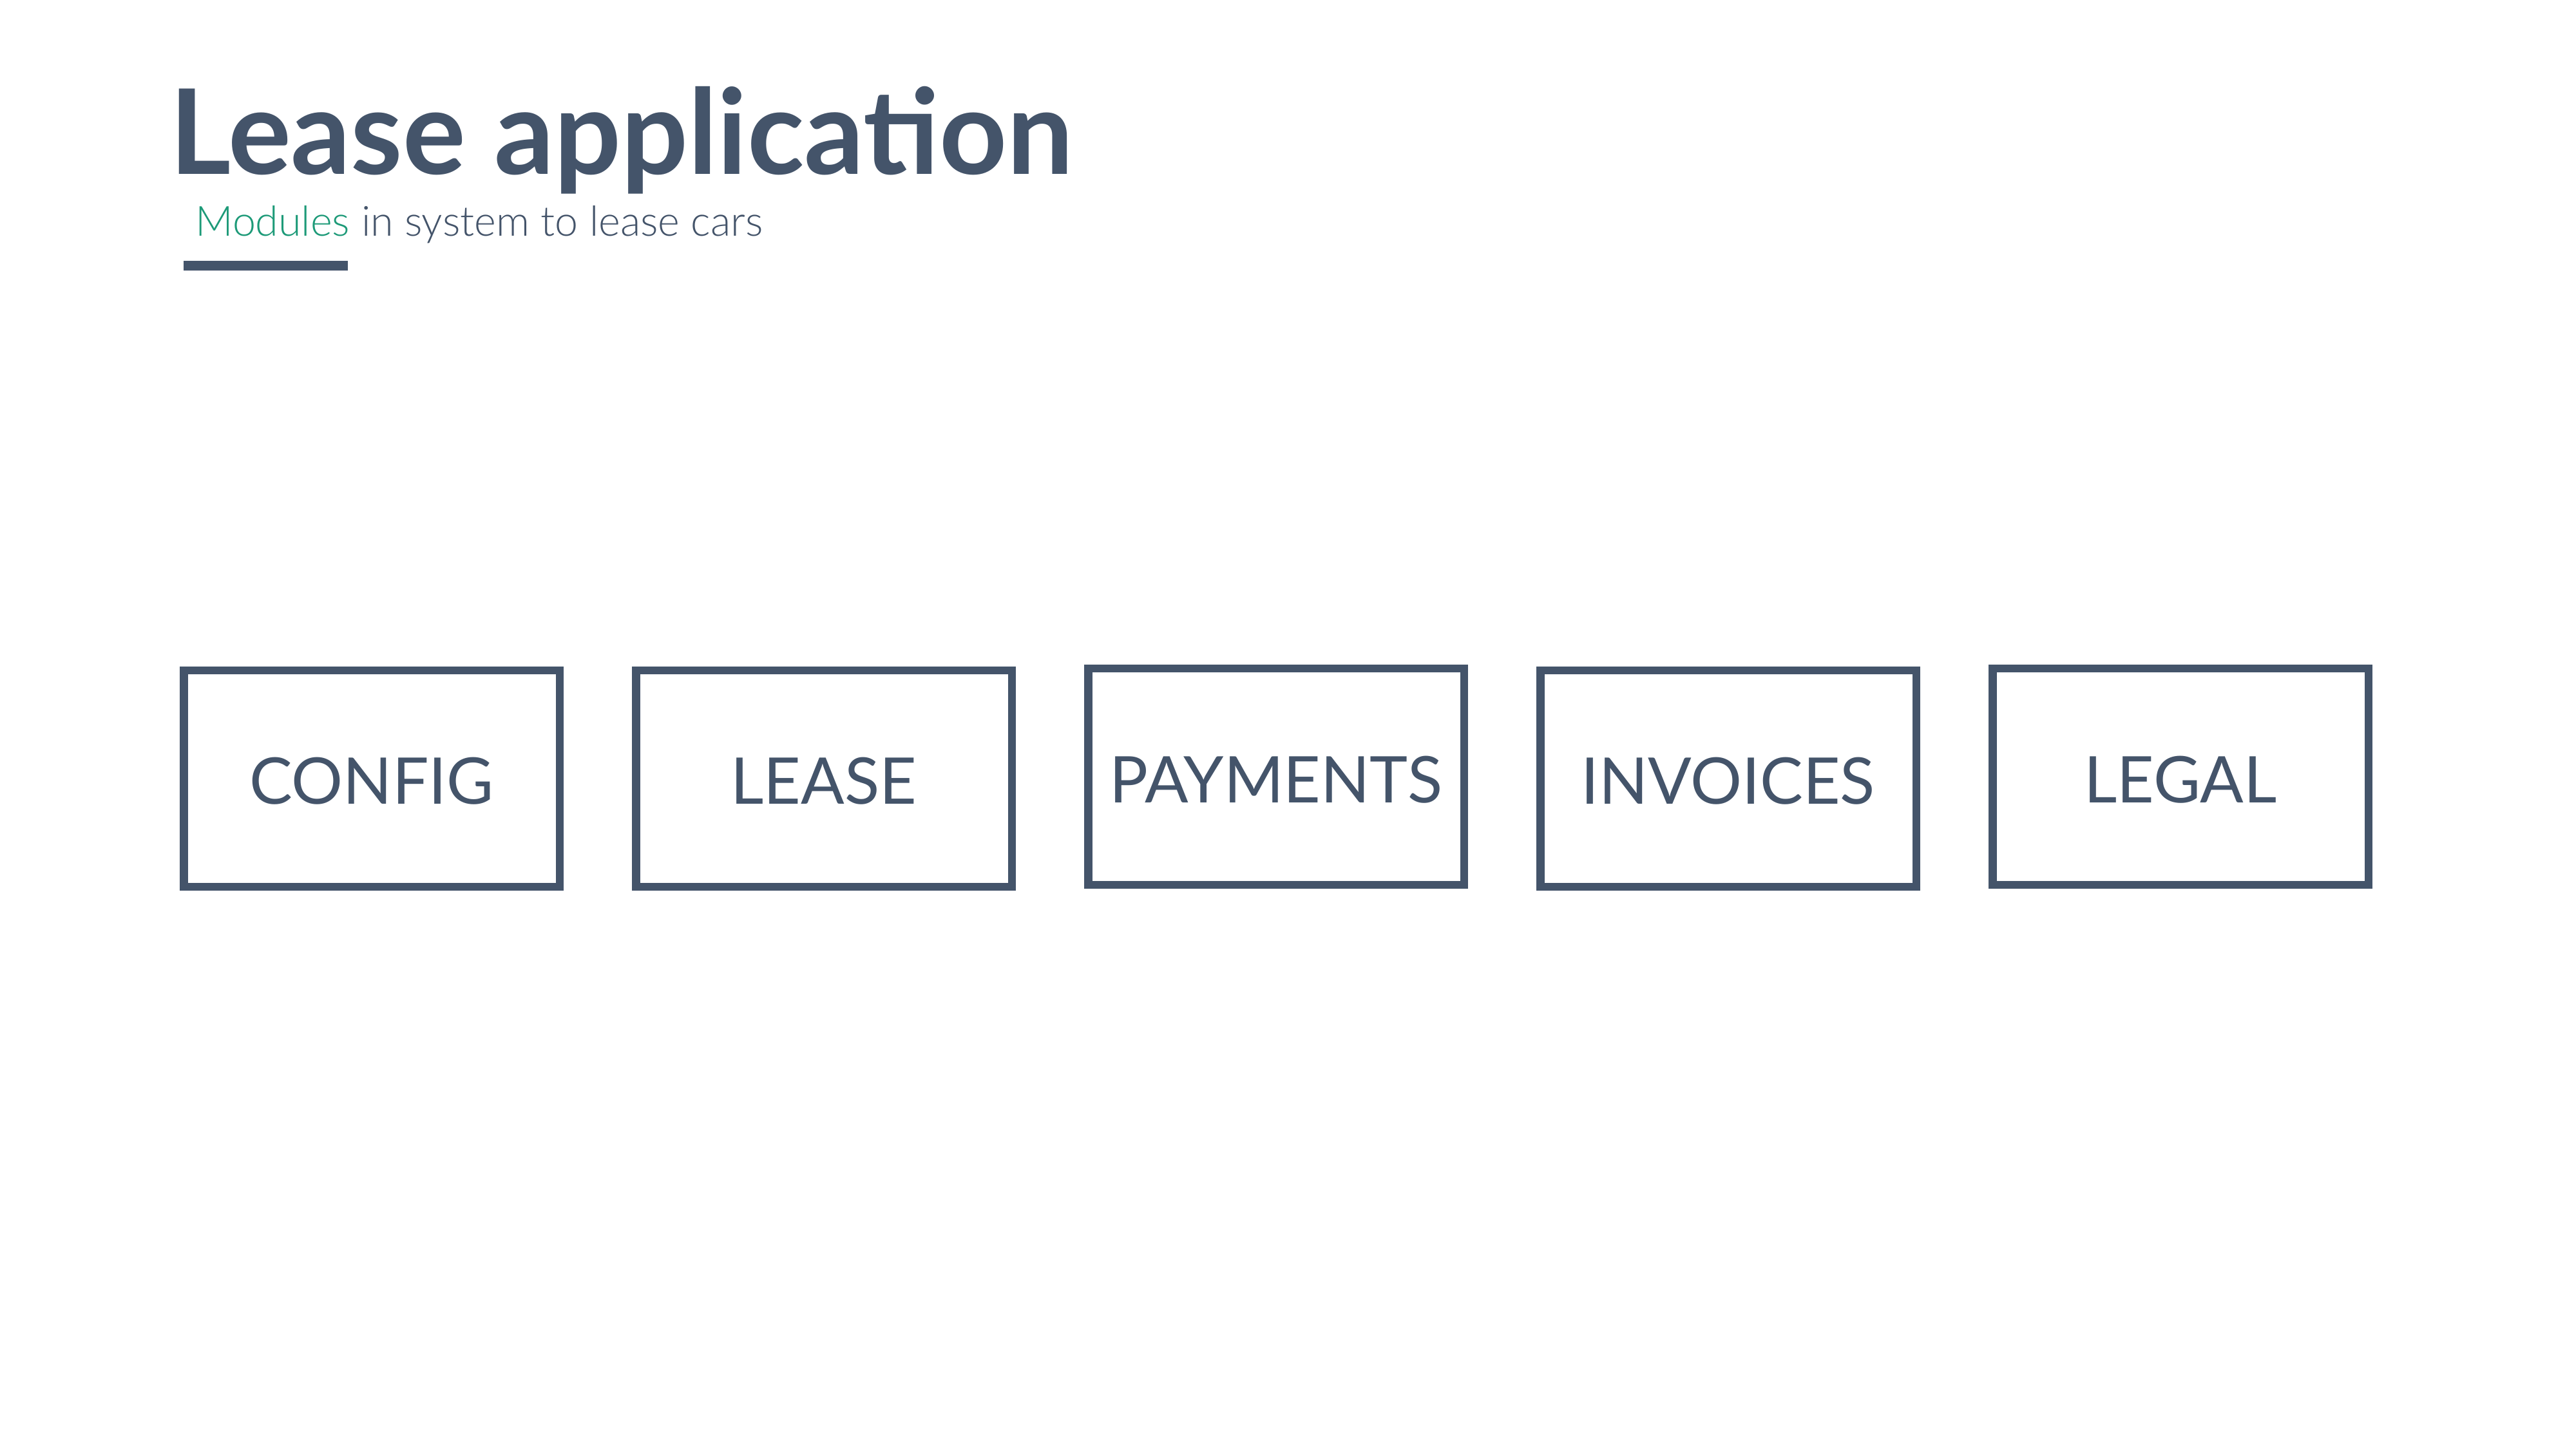

Lease application
Modules in system to lease cars

PAYMENTS
LEGAL
CONFIG
LEASE
INVOICES